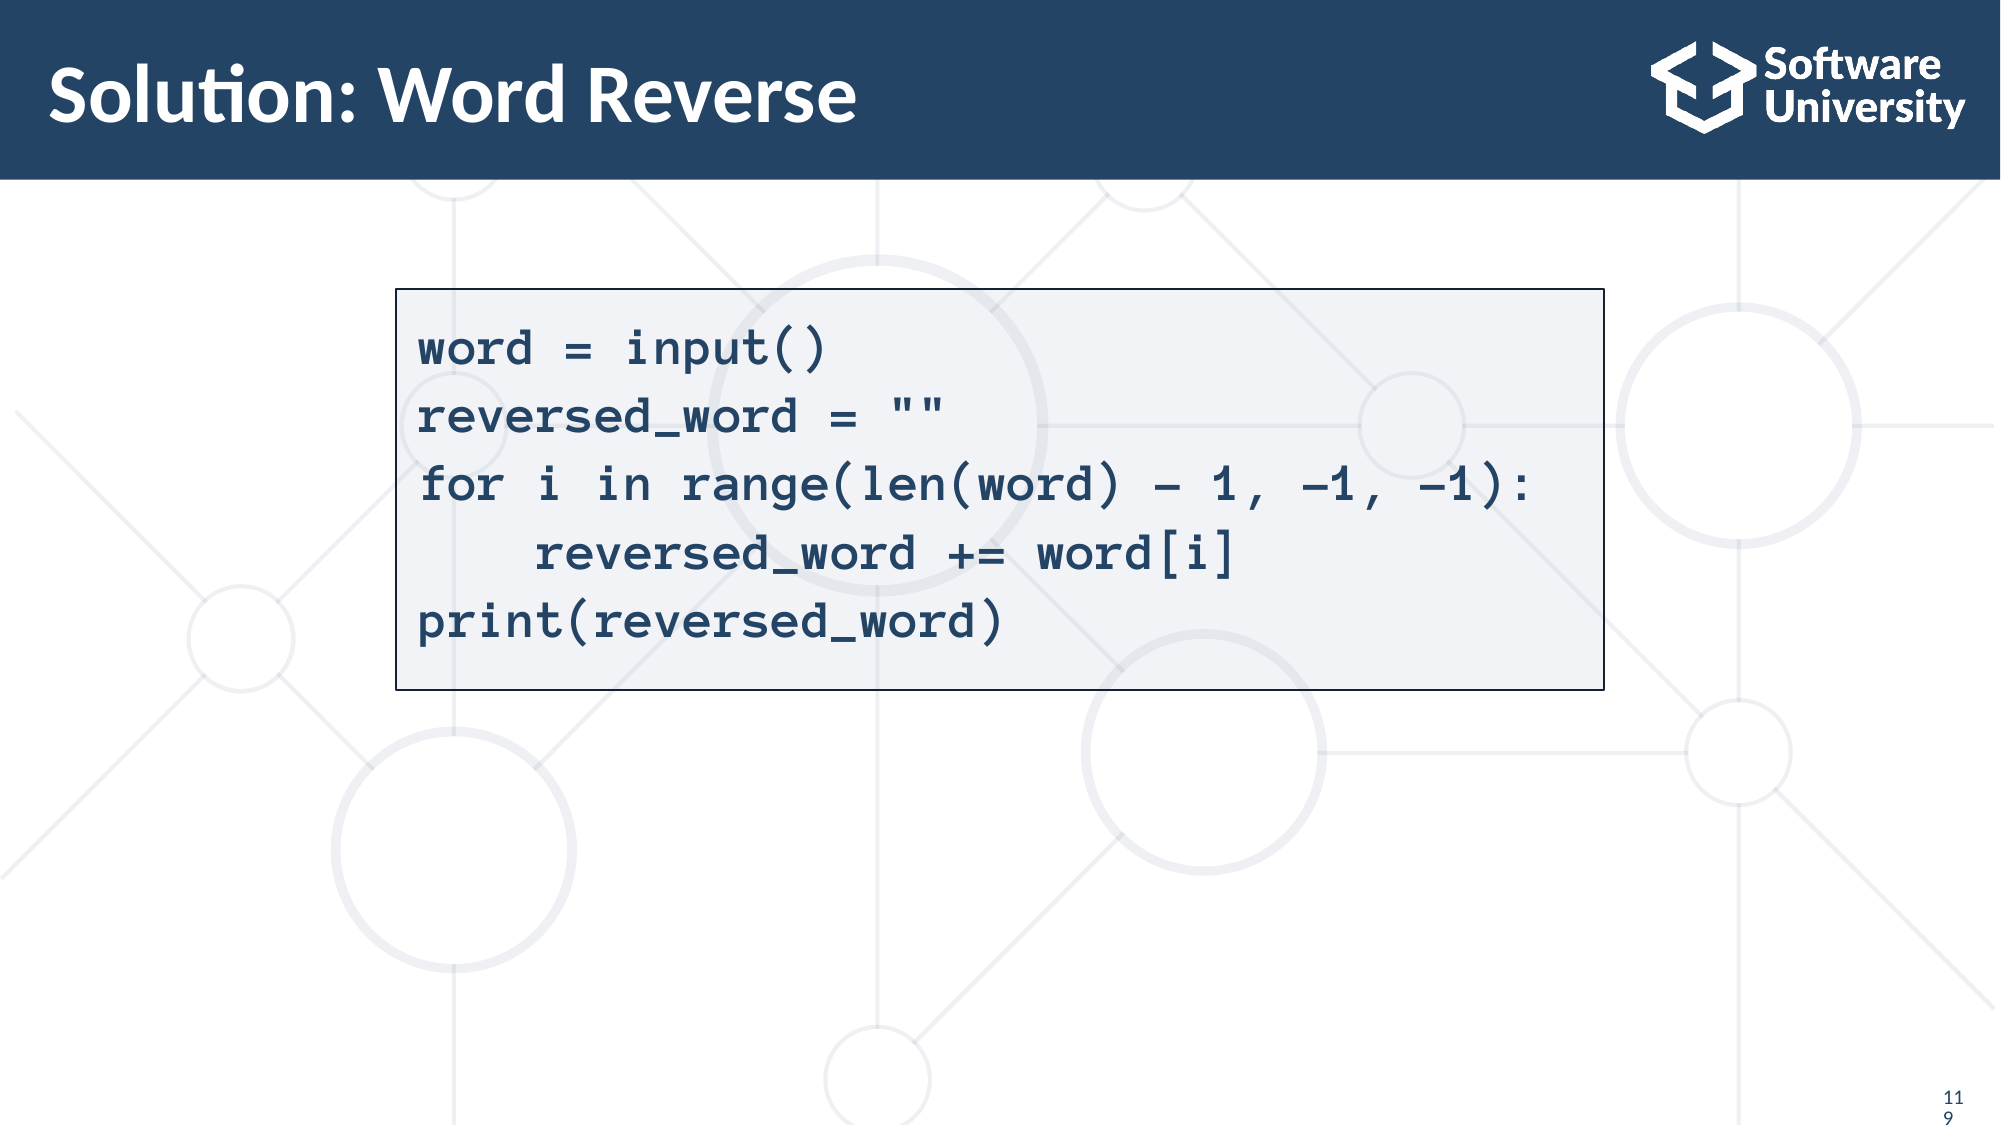

# Solution: Word Reverse
word = input()
reversed_word = ""
for i in range(len(word) - 1, -1, -1):
    reversed_word += word[i]
print(reversed_word)
119